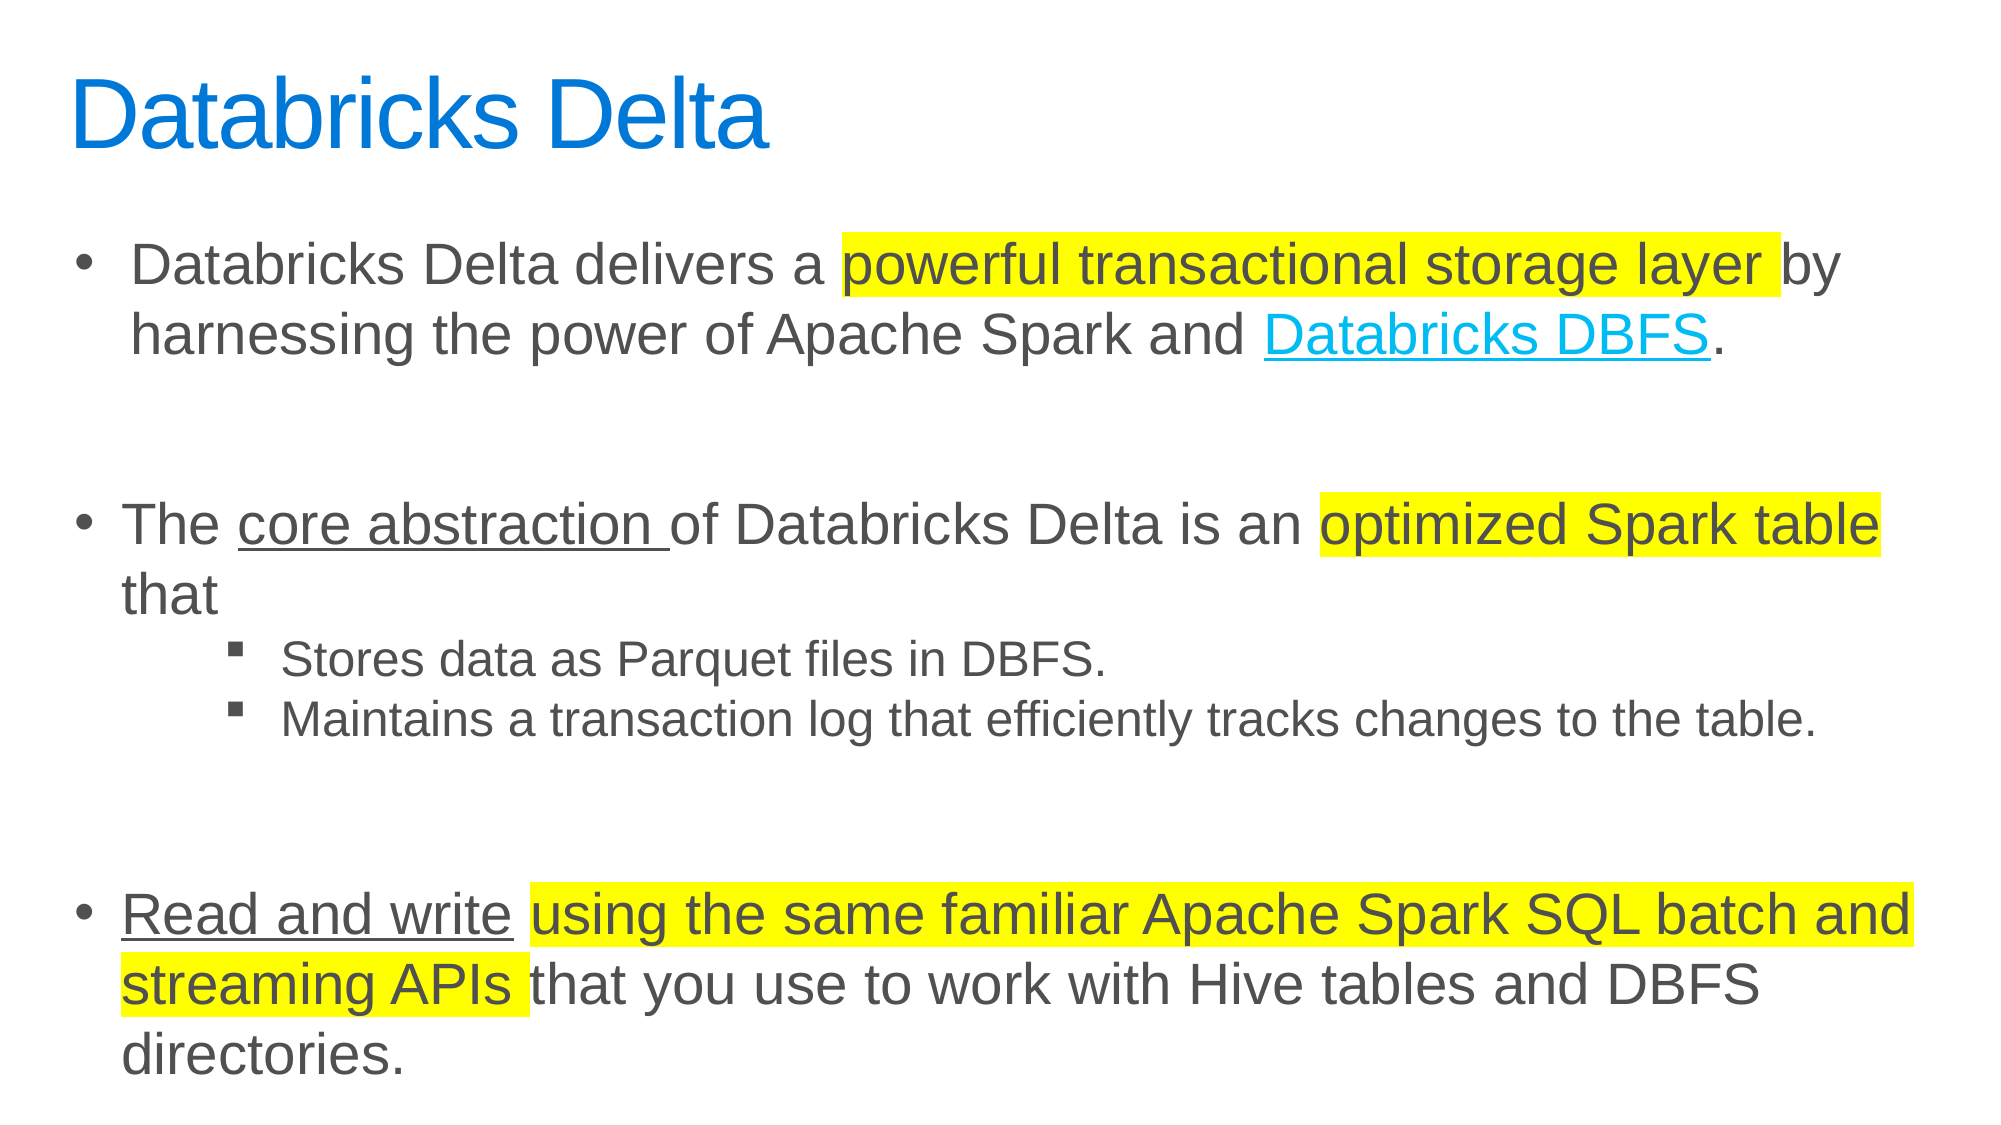

# Databricks Delta
Databricks Delta delivers a powerful transactional storage layer by harnessing the power of Apache Spark and Databricks DBFS.

The core abstraction of Databricks Delta is an optimized Spark table that
Stores data as Parquet files in DBFS.
Maintains a transaction log that efficiently tracks changes to the table.

Read and write using the same familiar Apache Spark SQL batch and streaming APIs that you use to work with Hive tables and DBFS directories.